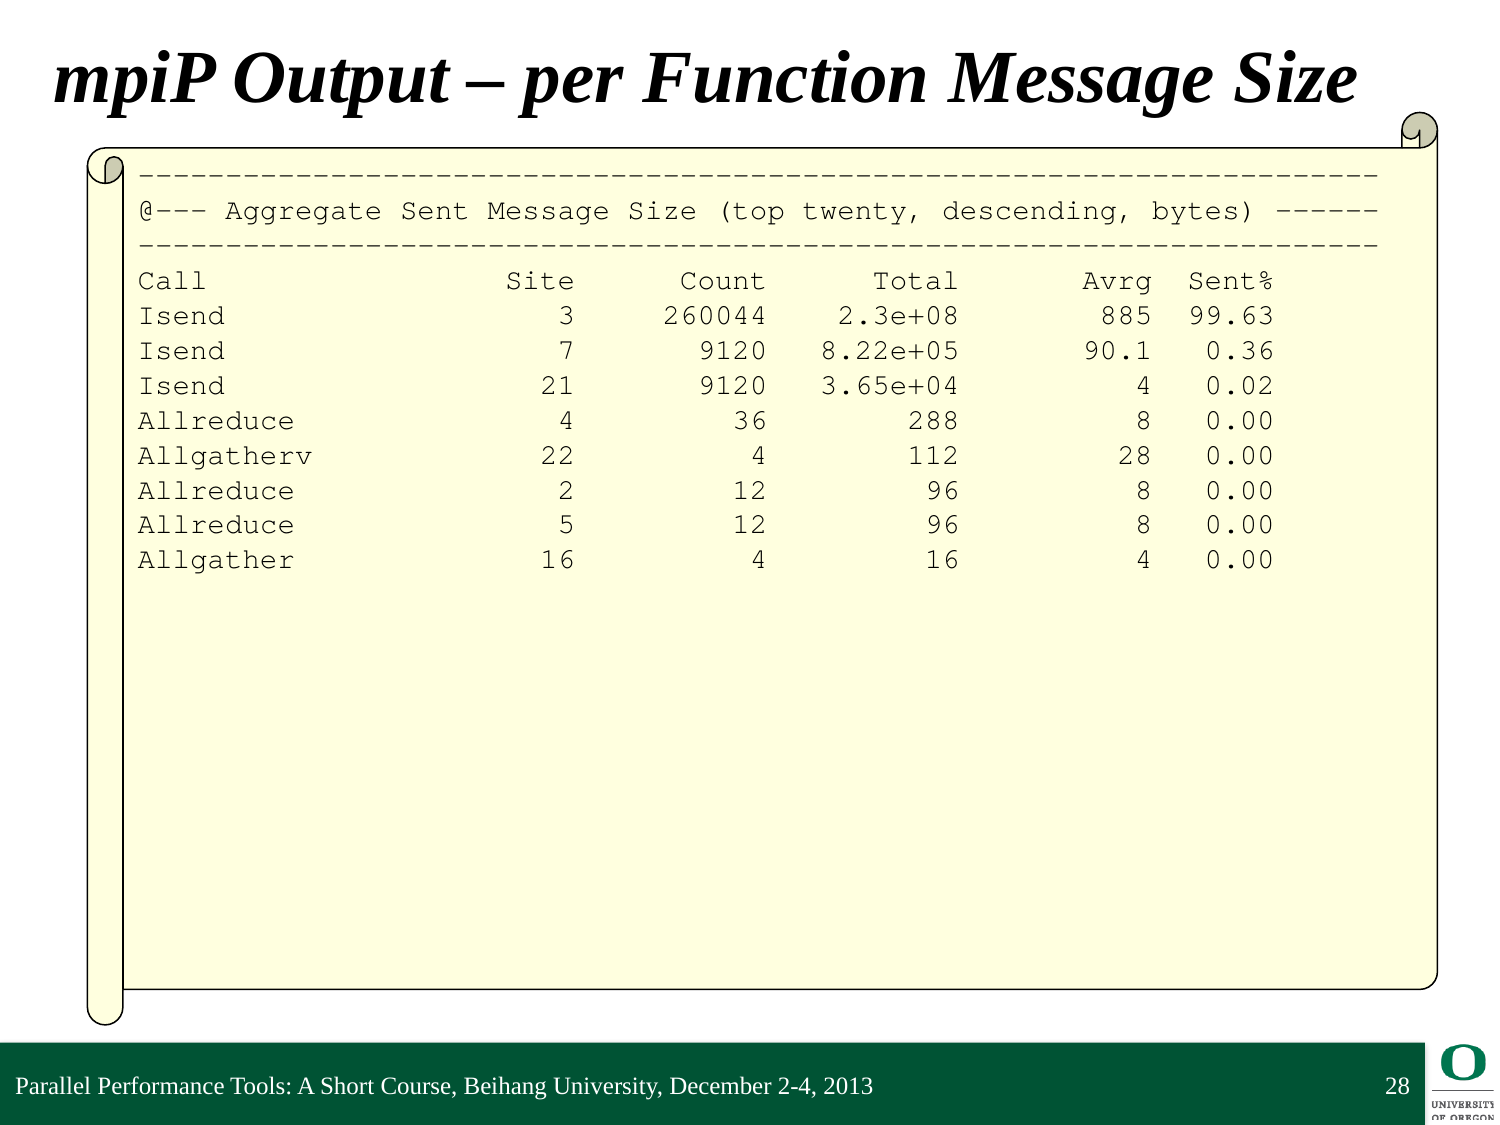

# mpiP Output – per Function Message Size
-----------------------------------------------------------------------
@--- Aggregate Sent Message Size (top twenty, descending, bytes) ------
-----------------------------------------------------------------------
Call                 Site      Count      Total       Avrg  Sent%
Isend                   3     260044    2.3e+08        885  99.63
Isend                   7       9120   8.22e+05       90.1   0.36
Isend                  21       9120   3.65e+04          4   0.02
Allreduce               4         36        288          8   0.00
Allgatherv             22          4        112         28   0.00
Allreduce               2         12         96          8   0.00
Allreduce               5         12         96          8   0.00
Allgather              16          4         16          4   0.00
Parallel Performance Tools: A Short Course, Beihang University, December 2-4, 2013
28